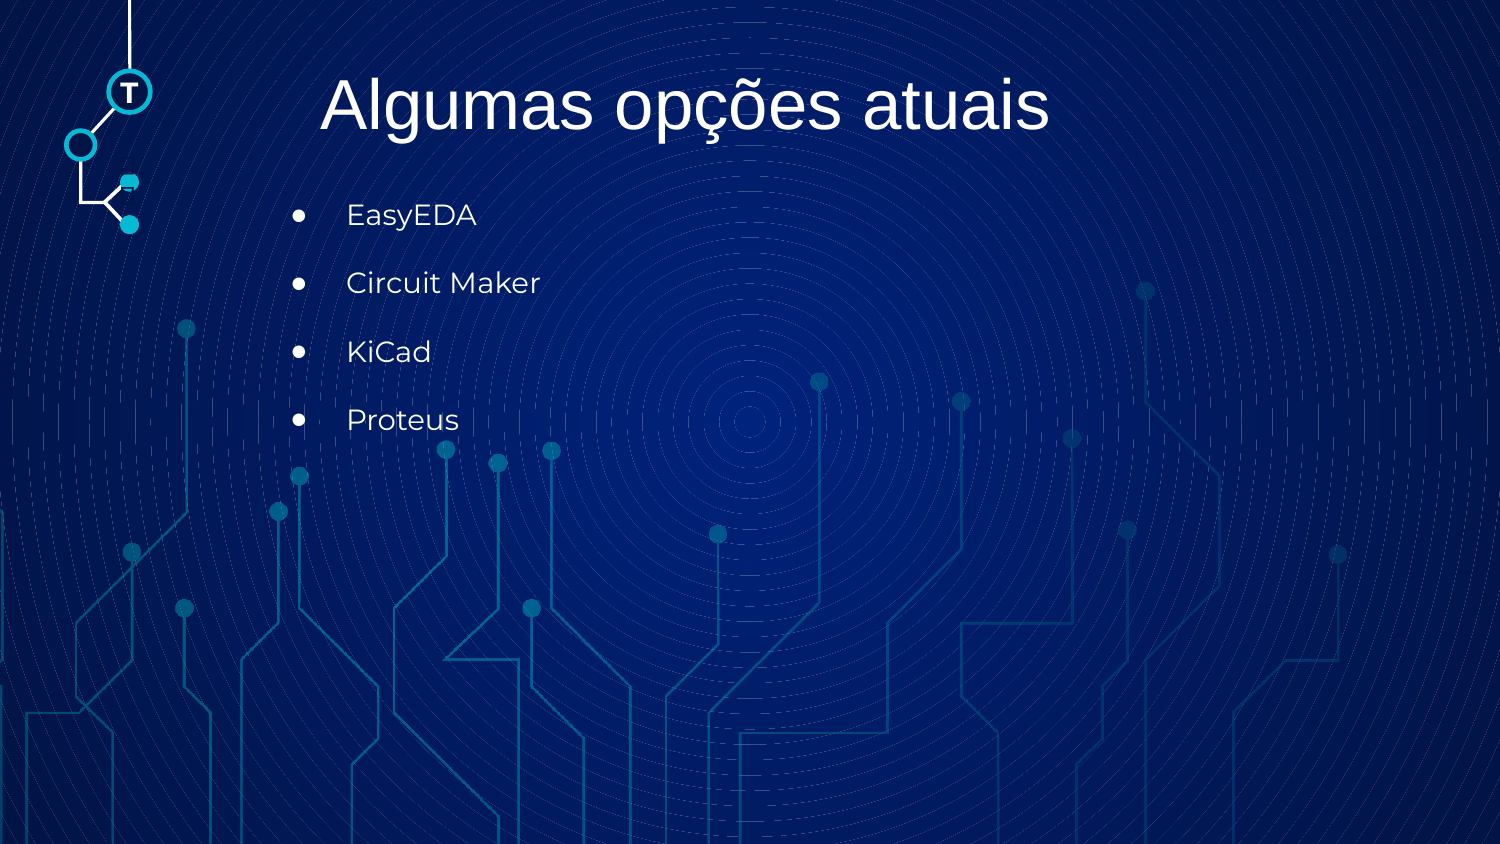

# Algumas opções atuais
T

🠺

EasyEDA
Circuit Maker
KiCad
Proteus
🠺